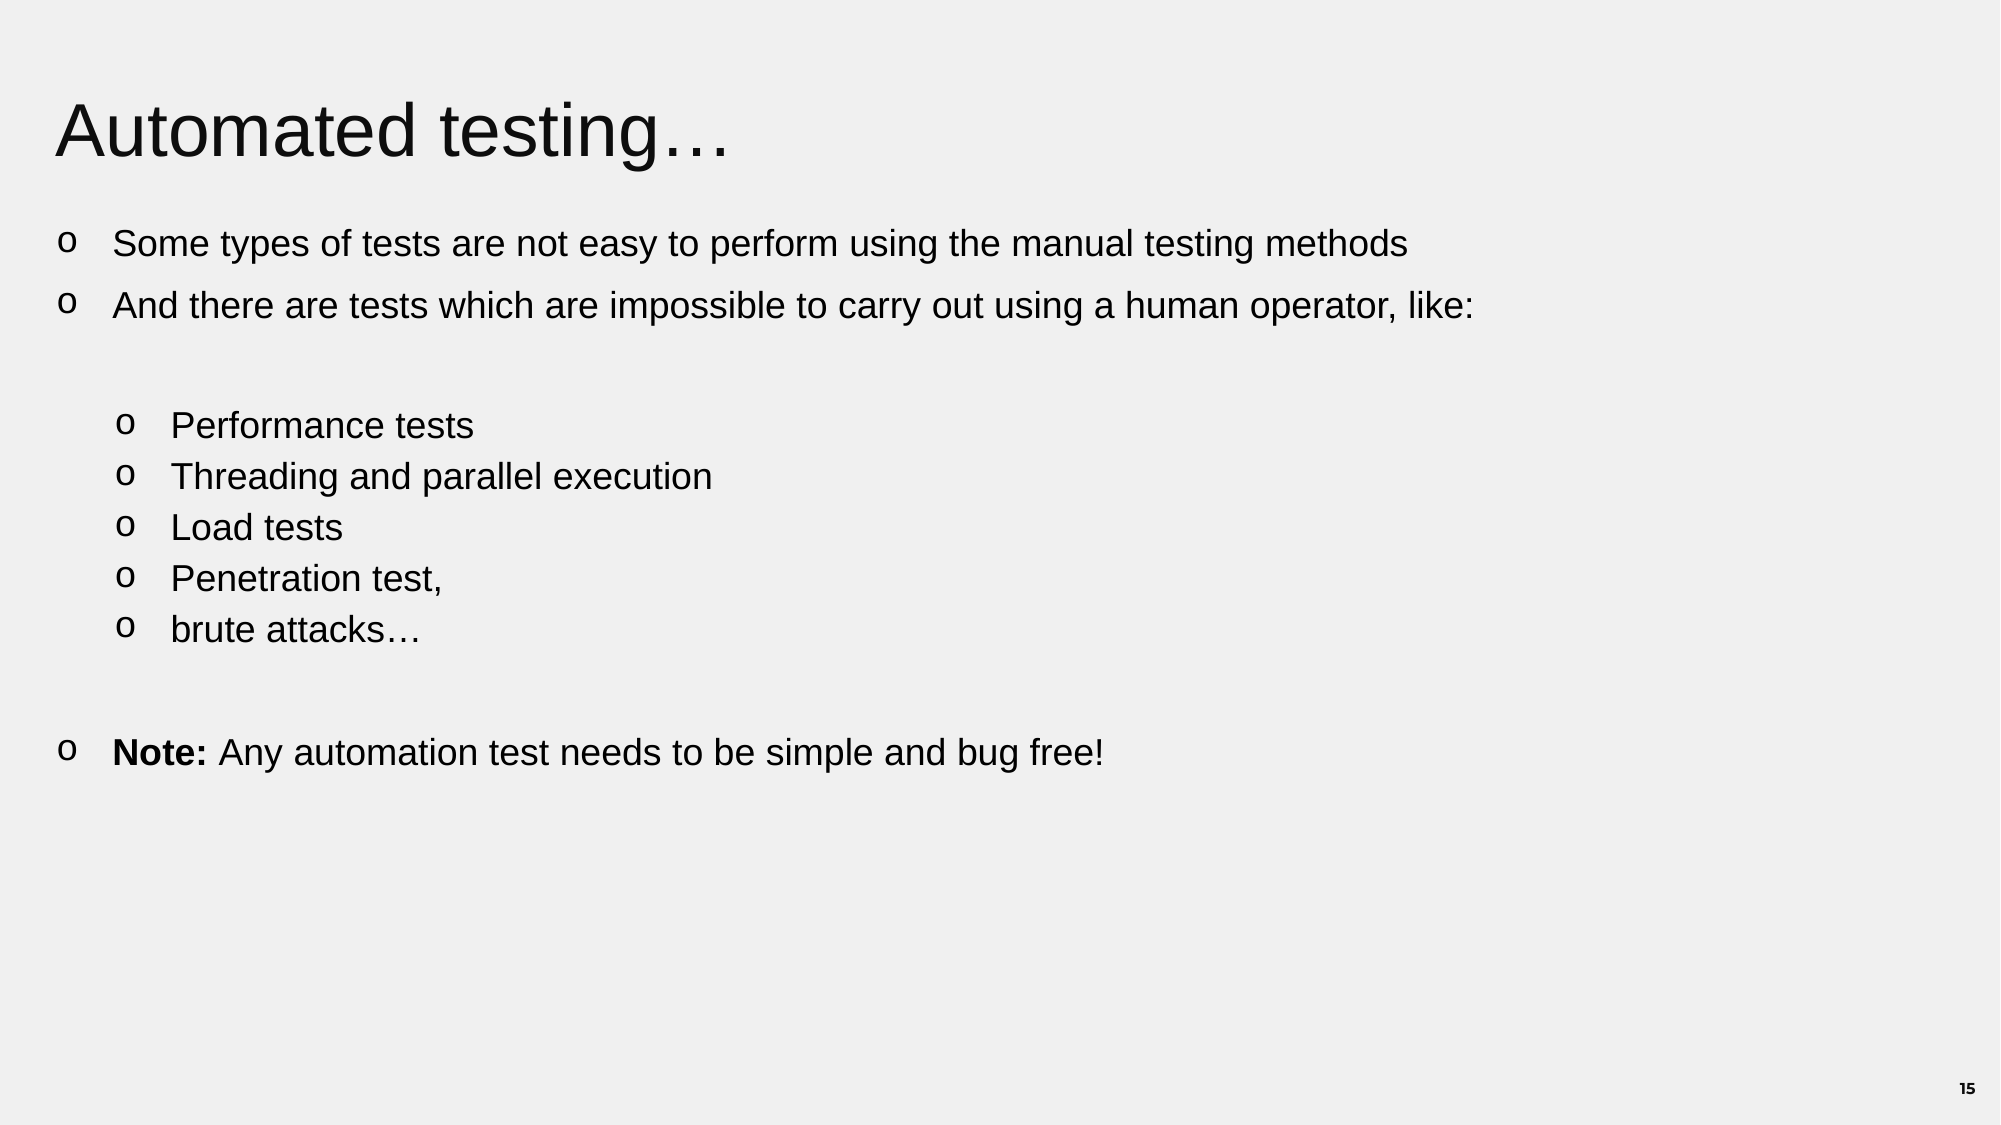

# Automated testing…
Some types of tests are not easy to perform using the manual testing methods
And there are tests which are impossible to carry out using a human operator, like:

Performance tests
Threading and parallel execution
Load tests
Penetration test,
brute attacks…

Note: Any automation test needs to be simple and bug free!
15